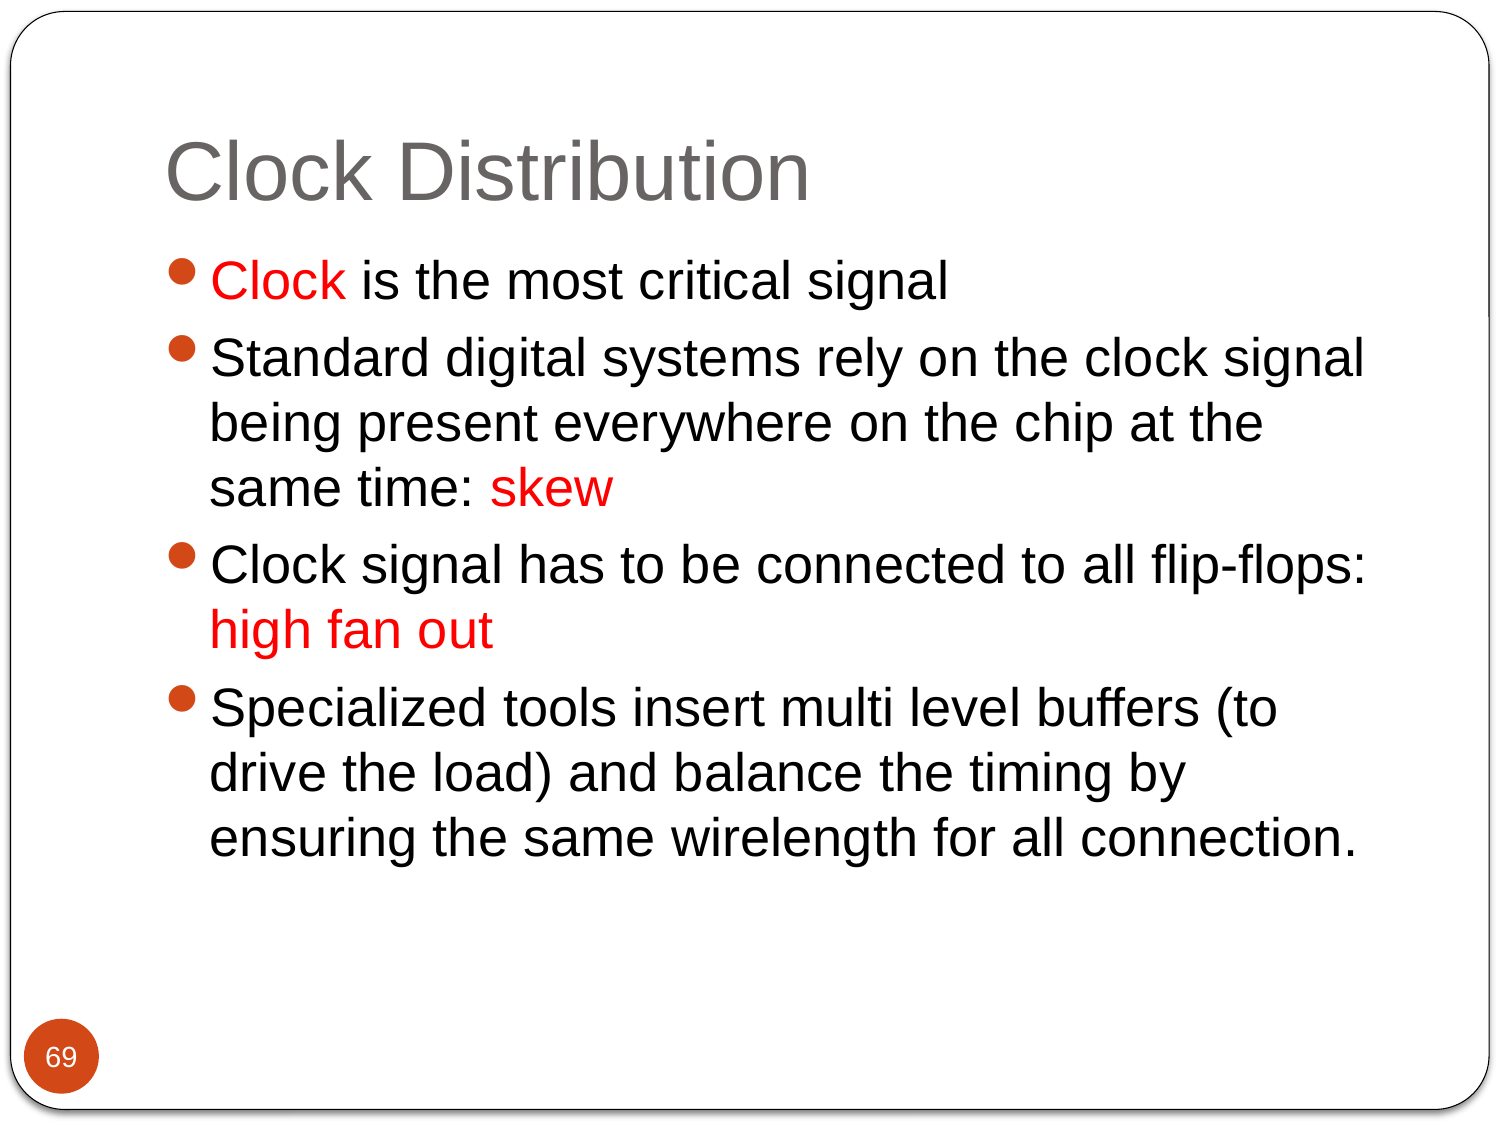

# Clock Distribution
Clock is the most critical signal
Standard digital systems rely on the clock signal being present everywhere on the chip at the same time: skew
Clock signal has to be connected to all flip-flops: high fan out
Specialized tools insert multi level buffers (to drive the load) and balance the timing by ensuring the same wirelength for all connection.
69